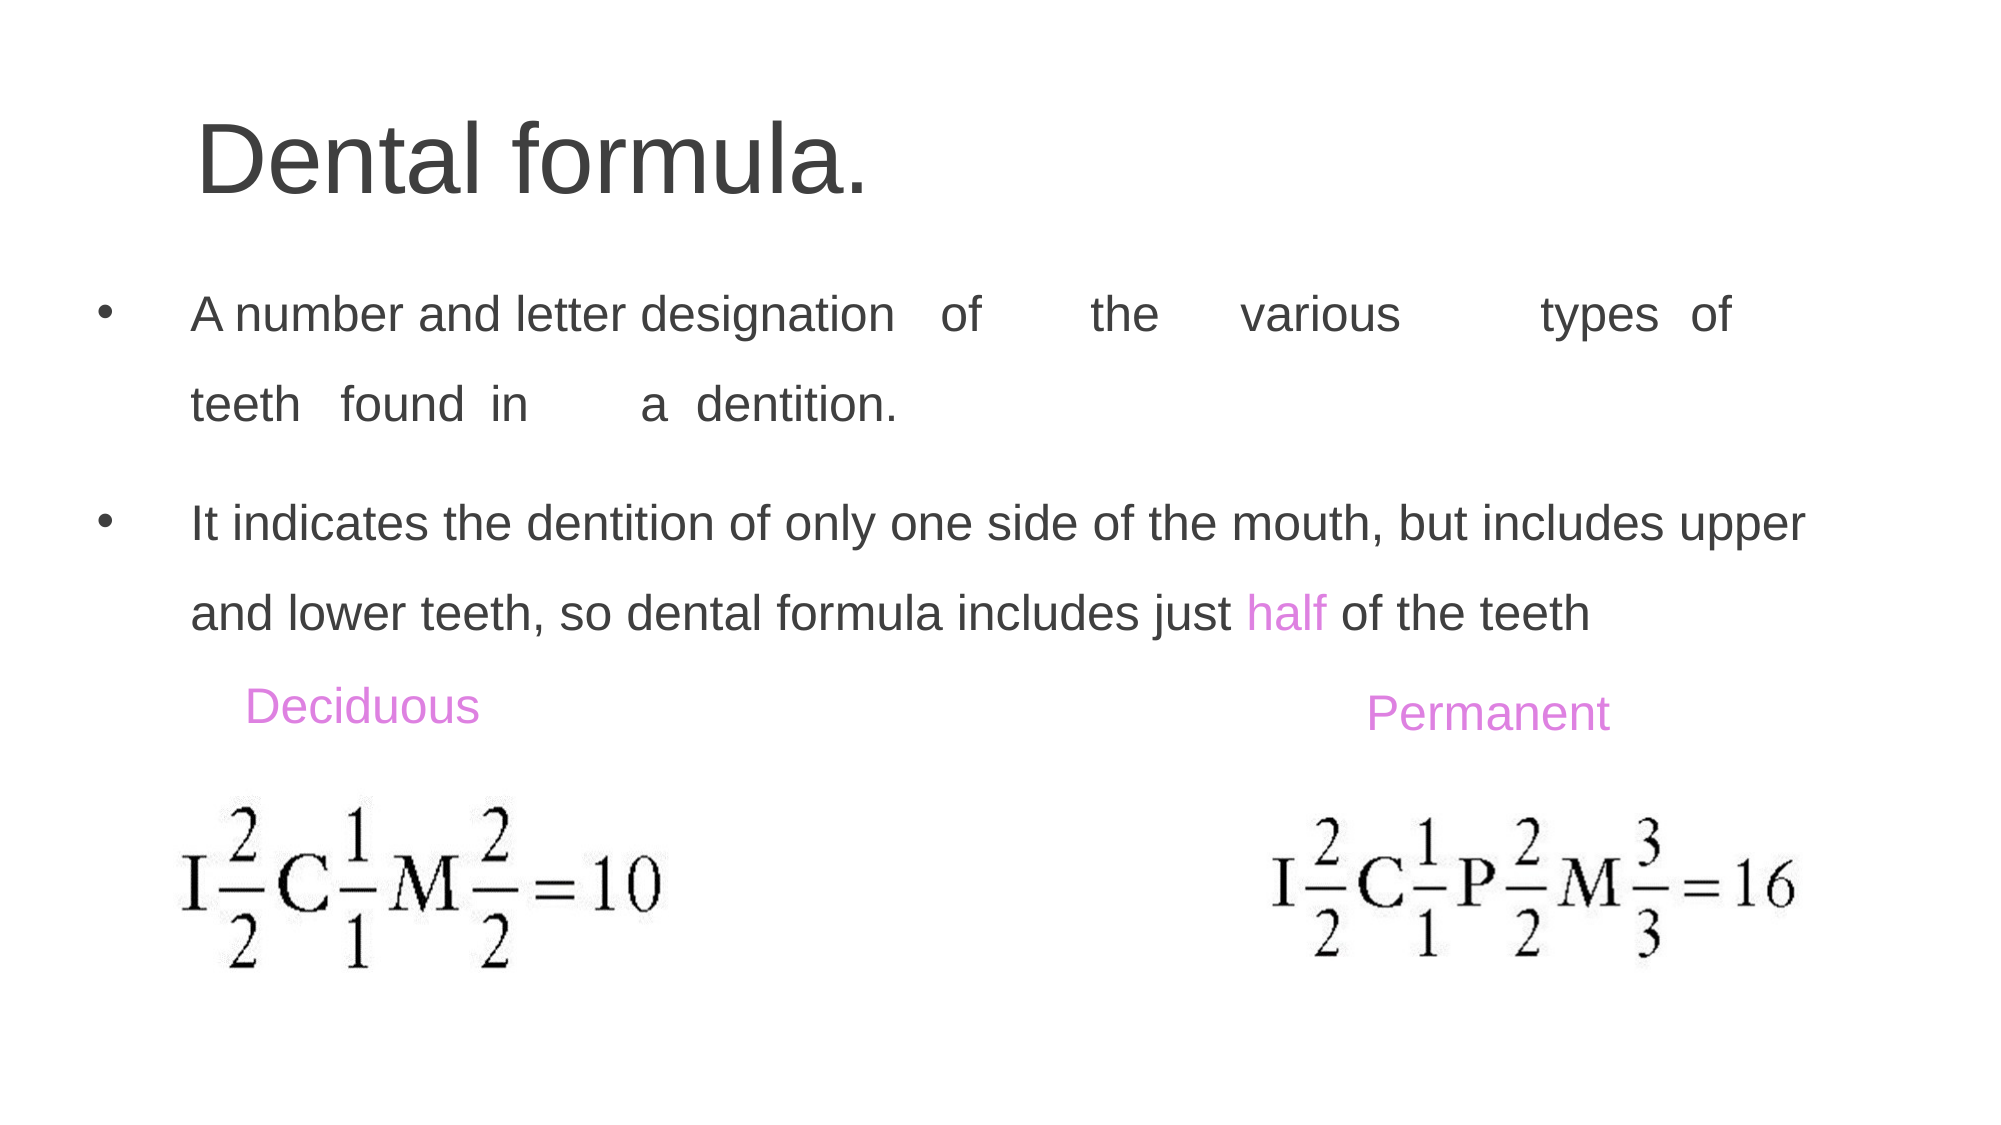

# Dental formula.
A number and letter	designation	of	the	various	types	of	teeth	found	in	a  dentition.
It indicates the dentition of only one side of the mouth, but includes upper  and lower teeth, so dental formula includes just half of the teeth
Deciduous
Permanent